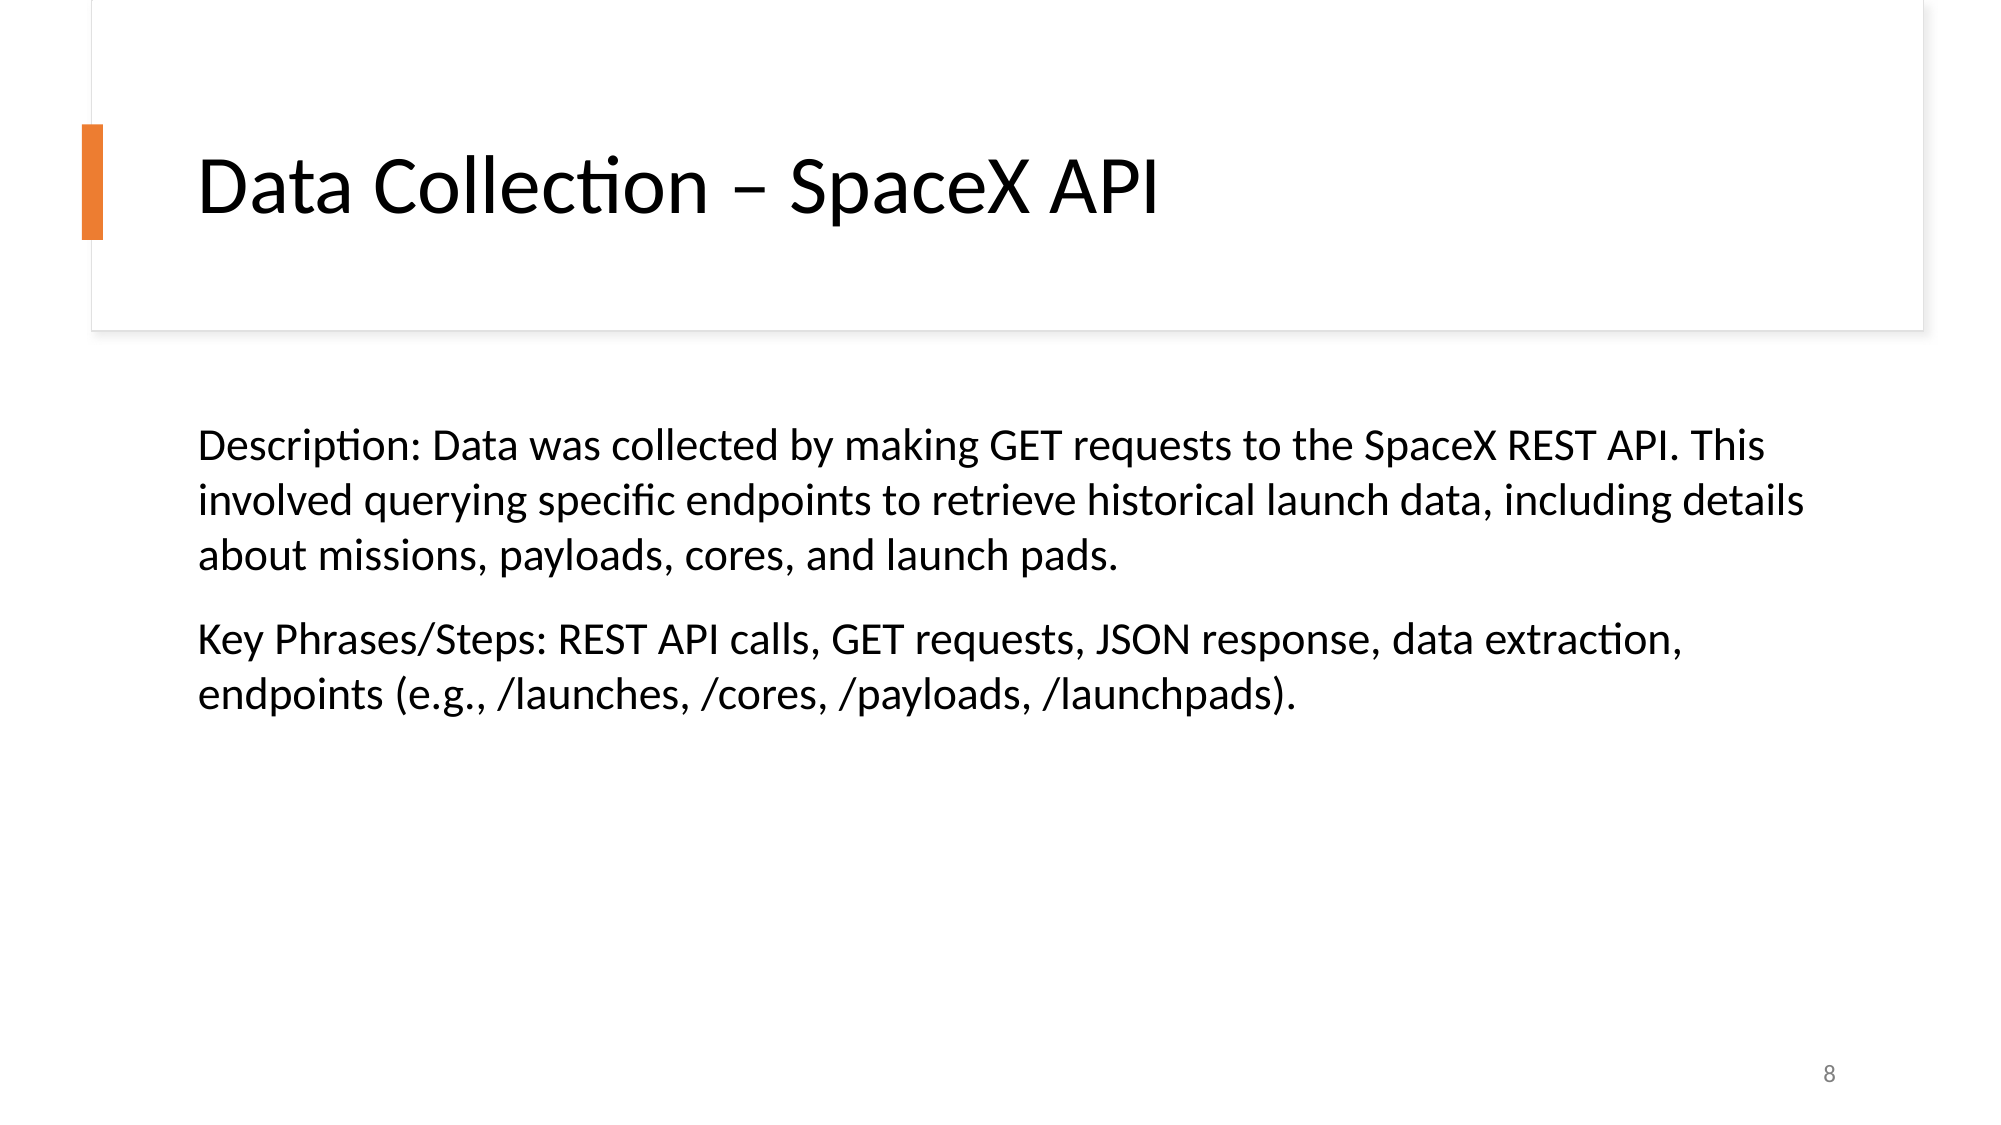

Data Collection – SpaceX API

Description: Data was collected by making GET requests to the SpaceX REST API. This involved querying specific endpoints to retrieve historical launch data, including details about missions, payloads, cores, and launch pads.
Key Phrases/Steps: REST API calls, GET requests, JSON response, data extraction, endpoints (e.g., /launches, /cores, /payloads, /launchpads).
8